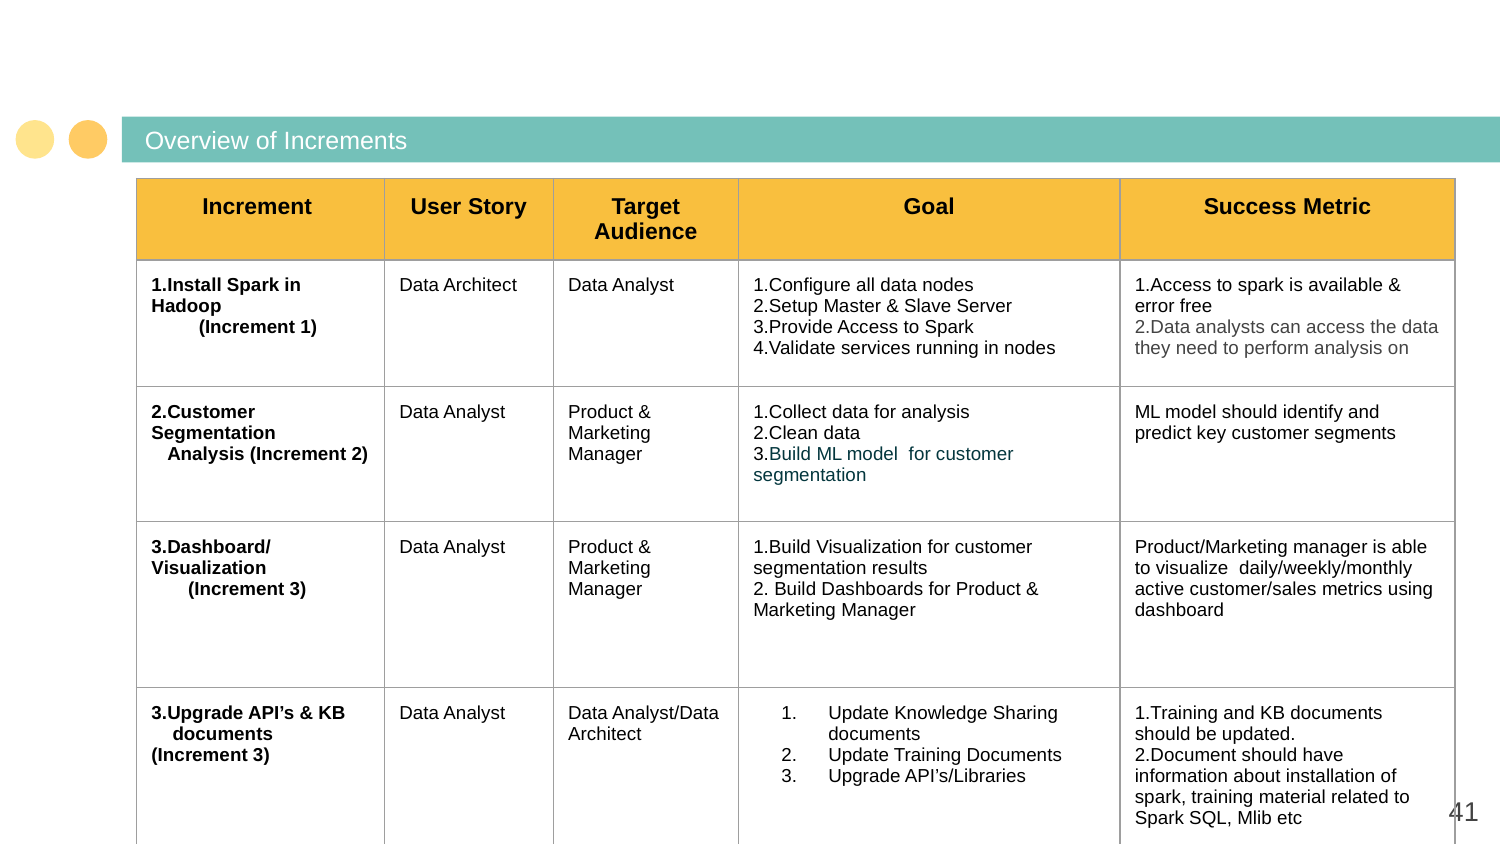

# Overview of Increments
| Increment | User Story | Target Audience | Goal | Success Metric |
| --- | --- | --- | --- | --- |
| 1.Install Spark in Hadoop (Increment 1) | Data Architect | Data Analyst | 1.Configure all data nodes 2.Setup Master & Slave Server 3.Provide Access to Spark 4.Validate services running in nodes | 1.Access to spark is available & error free 2.Data analysts can access the data they need to perform analysis on |
| 2.Customer Segmentation Analysis (Increment 2) | Data Analyst | Product & Marketing Manager | 1.Collect data for analysis 2.Clean data 3.Build ML model for customer segmentation | ML model should identify and predict key customer segments |
| 3.Dashboard/Visualization (Increment 3) | Data Analyst | Product & Marketing Manager | 1.Build Visualization for customer segmentation results 2. Build Dashboards for Product & Marketing Manager | Product/Marketing manager is able to visualize daily/weekly/monthly active customer/sales metrics using dashboard |
| 3.Upgrade API’s & KB documents (Increment 3) | Data Analyst | Data Analyst/Data Architect | Update Knowledge Sharing documents Update Training Documents Upgrade API’s/Libraries | 1.Training and KB documents should be updated. 2.Document should have information about installation of spark, training material related to Spark SQL, Mlib etc |
41